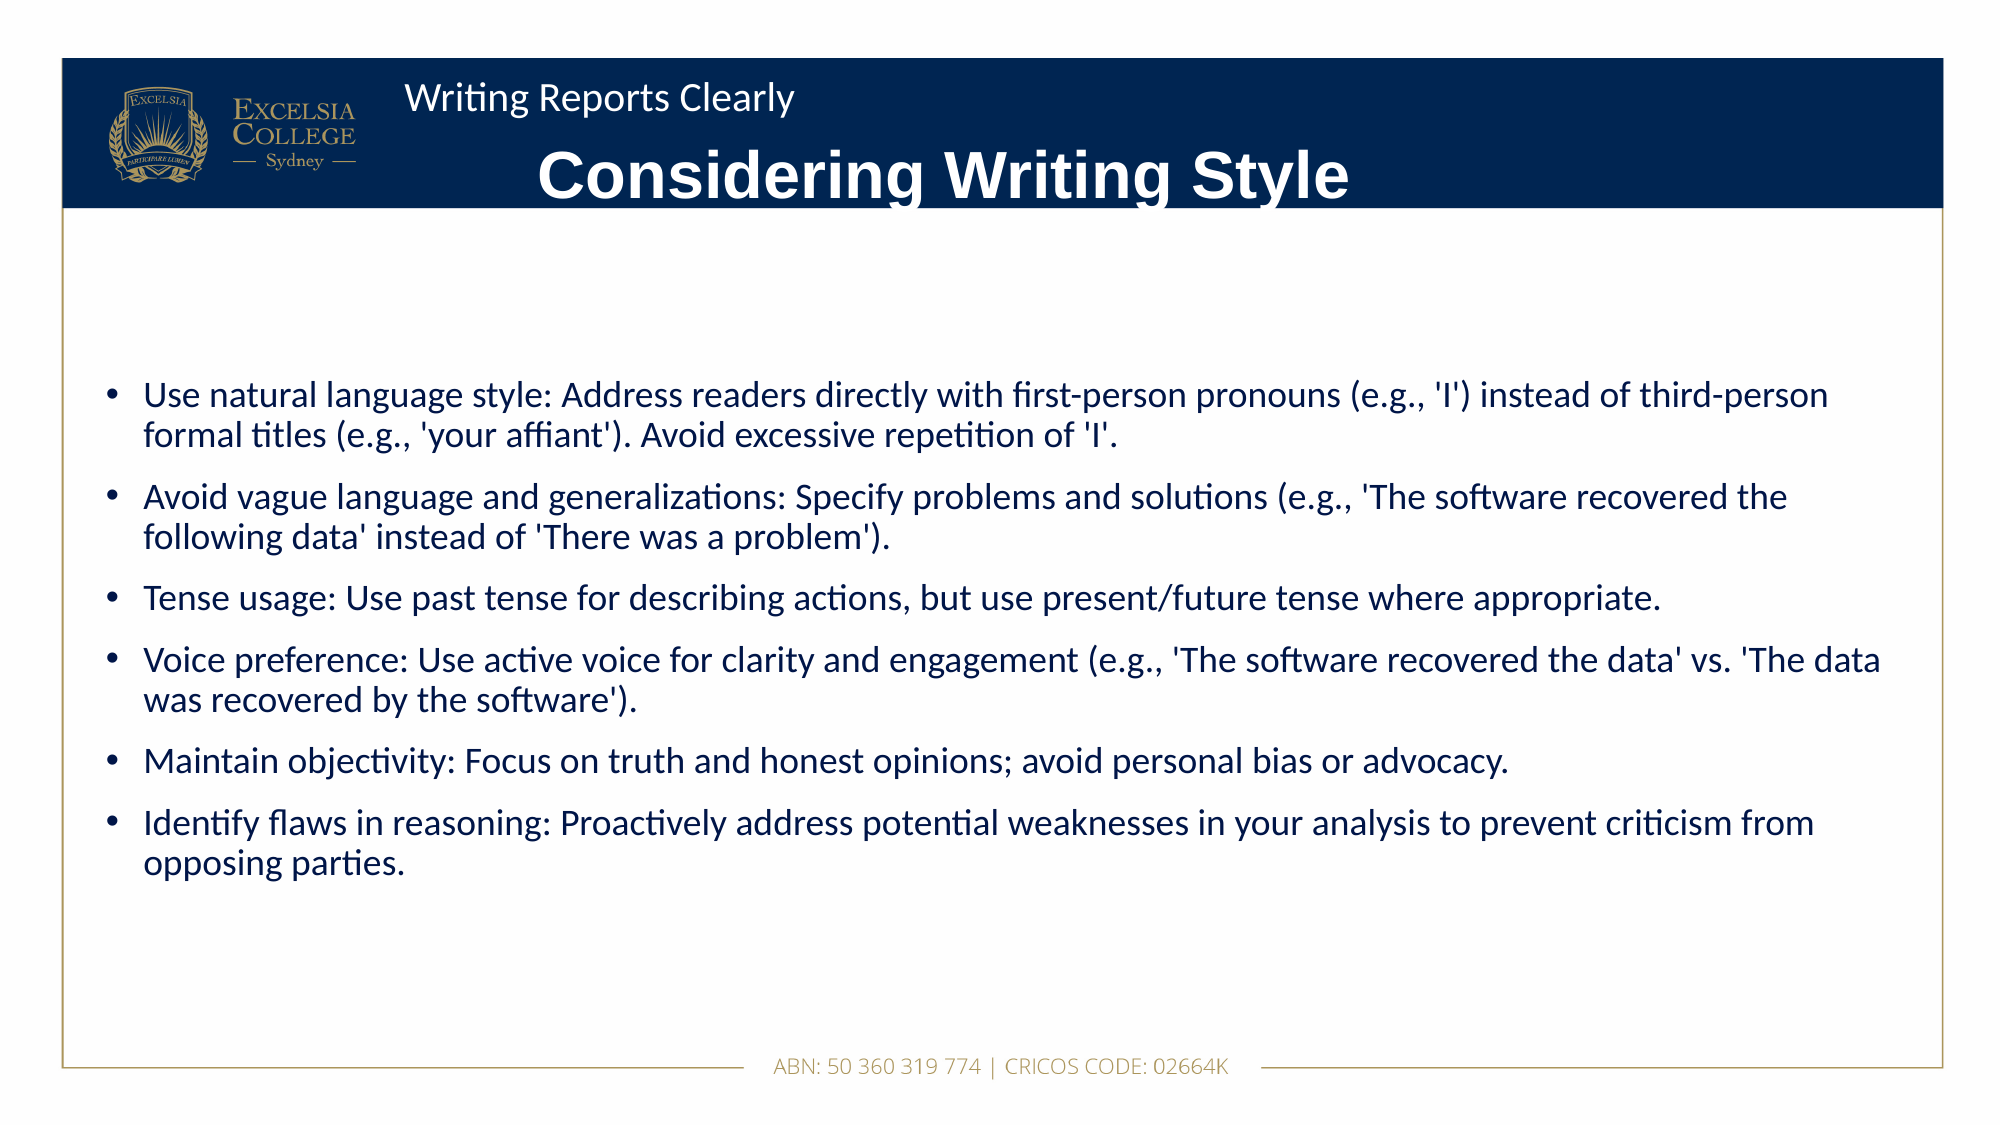

# Writing Reports Clearly
Considering Writing Style
Use natural language style: Address readers directly with first-person pronouns (e.g., 'I') instead of third-person formal titles (e.g., 'your affiant'). Avoid excessive repetition of 'I'.
Avoid vague language and generalizations: Specify problems and solutions (e.g., 'The software recovered the following data' instead of 'There was a problem').
Tense usage: Use past tense for describing actions, but use present/future tense where appropriate.
Voice preference: Use active voice for clarity and engagement (e.g., 'The software recovered the data' vs. 'The data was recovered by the software').
Maintain objectivity: Focus on truth and honest opinions; avoid personal bias or advocacy.
Identify flaws in reasoning: Proactively address potential weaknesses in your analysis to prevent criticism from opposing parties.